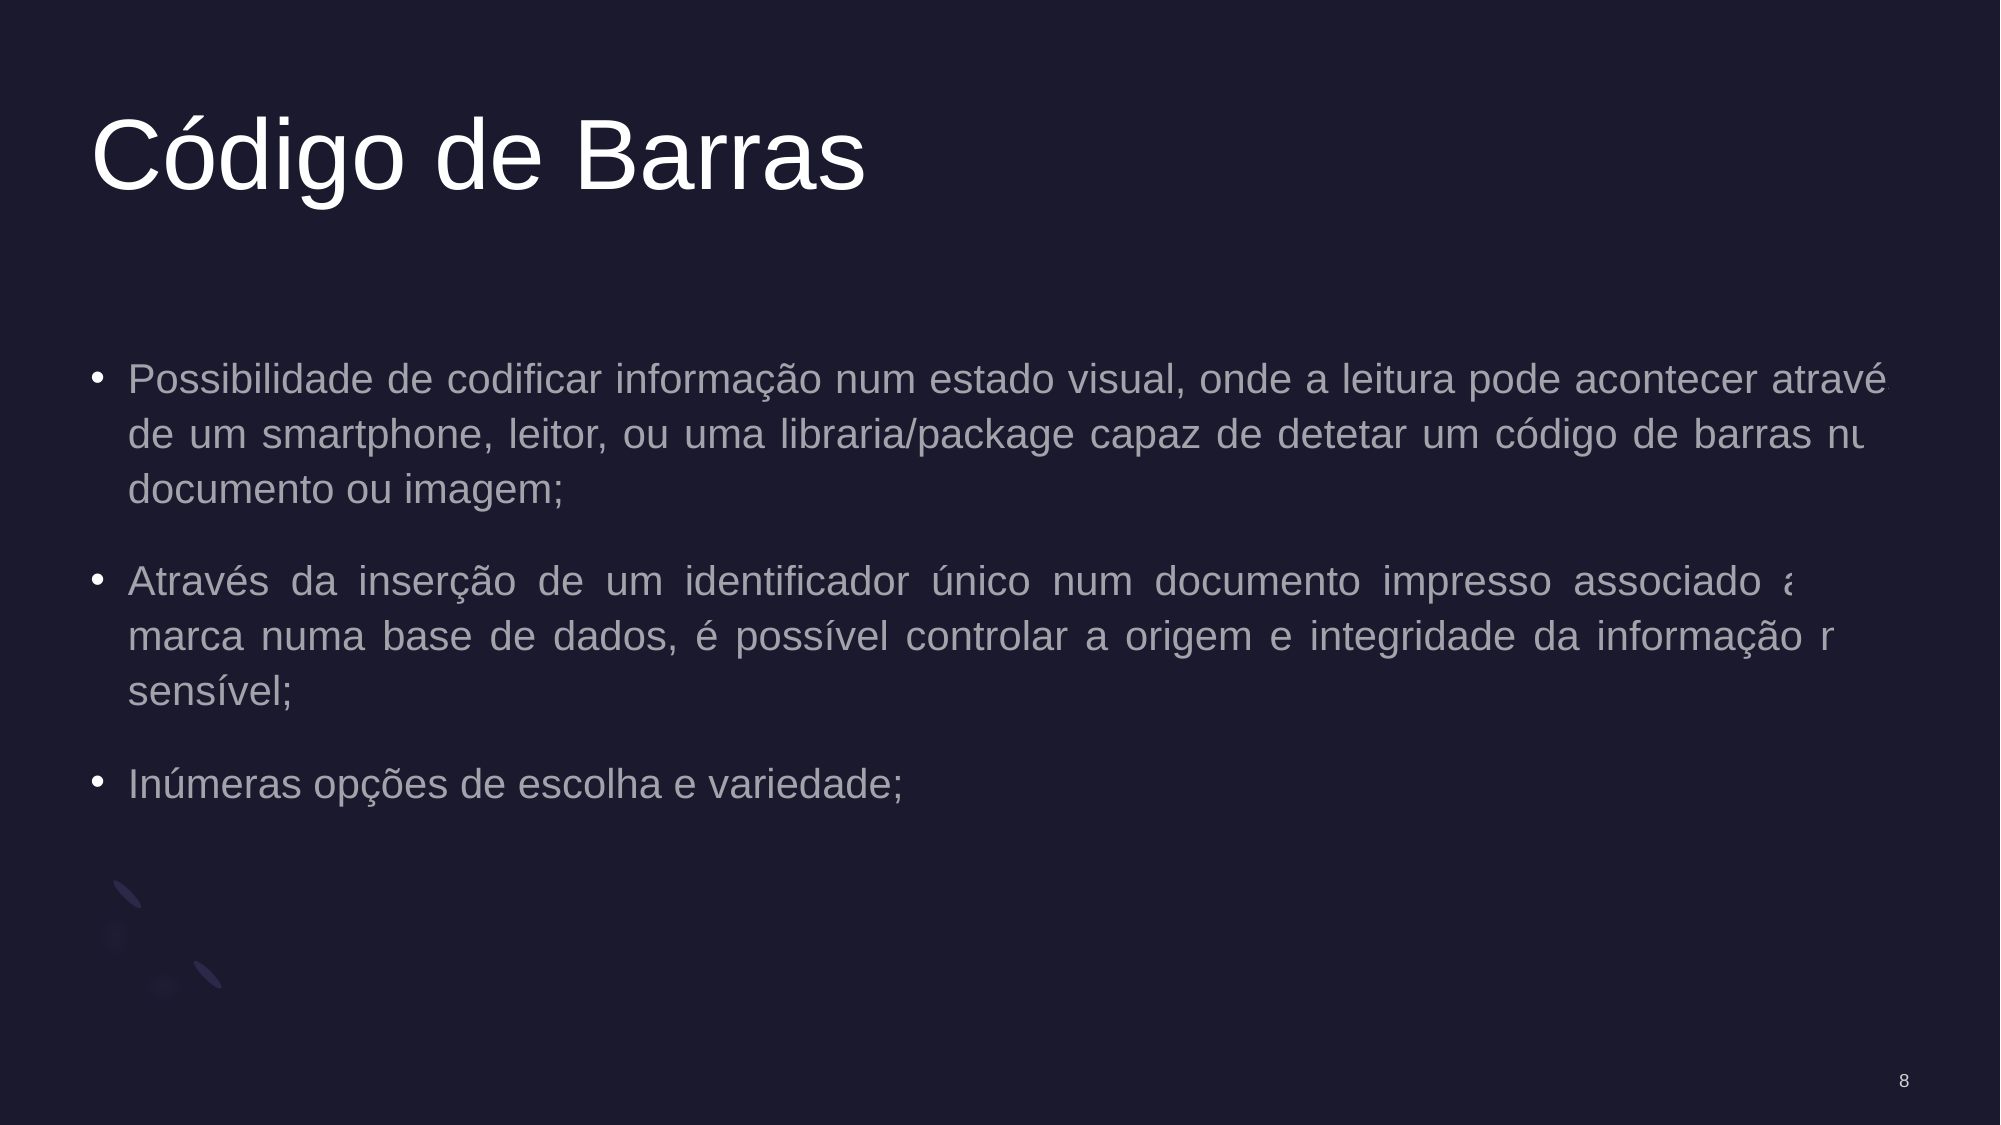

# Código de Barras
Possibilidade de codificar informação num estado visual, onde a leitura pode acontecer através de um smartphone, leitor, ou uma libraria/package capaz de detetar um código de barras num documento ou imagem;
Através da inserção de um identificador único num documento impresso associado a uma marca numa base de dados, é possível controlar a origem e integridade da informação mais sensível;
Inúmeras opções de escolha e variedade;
8